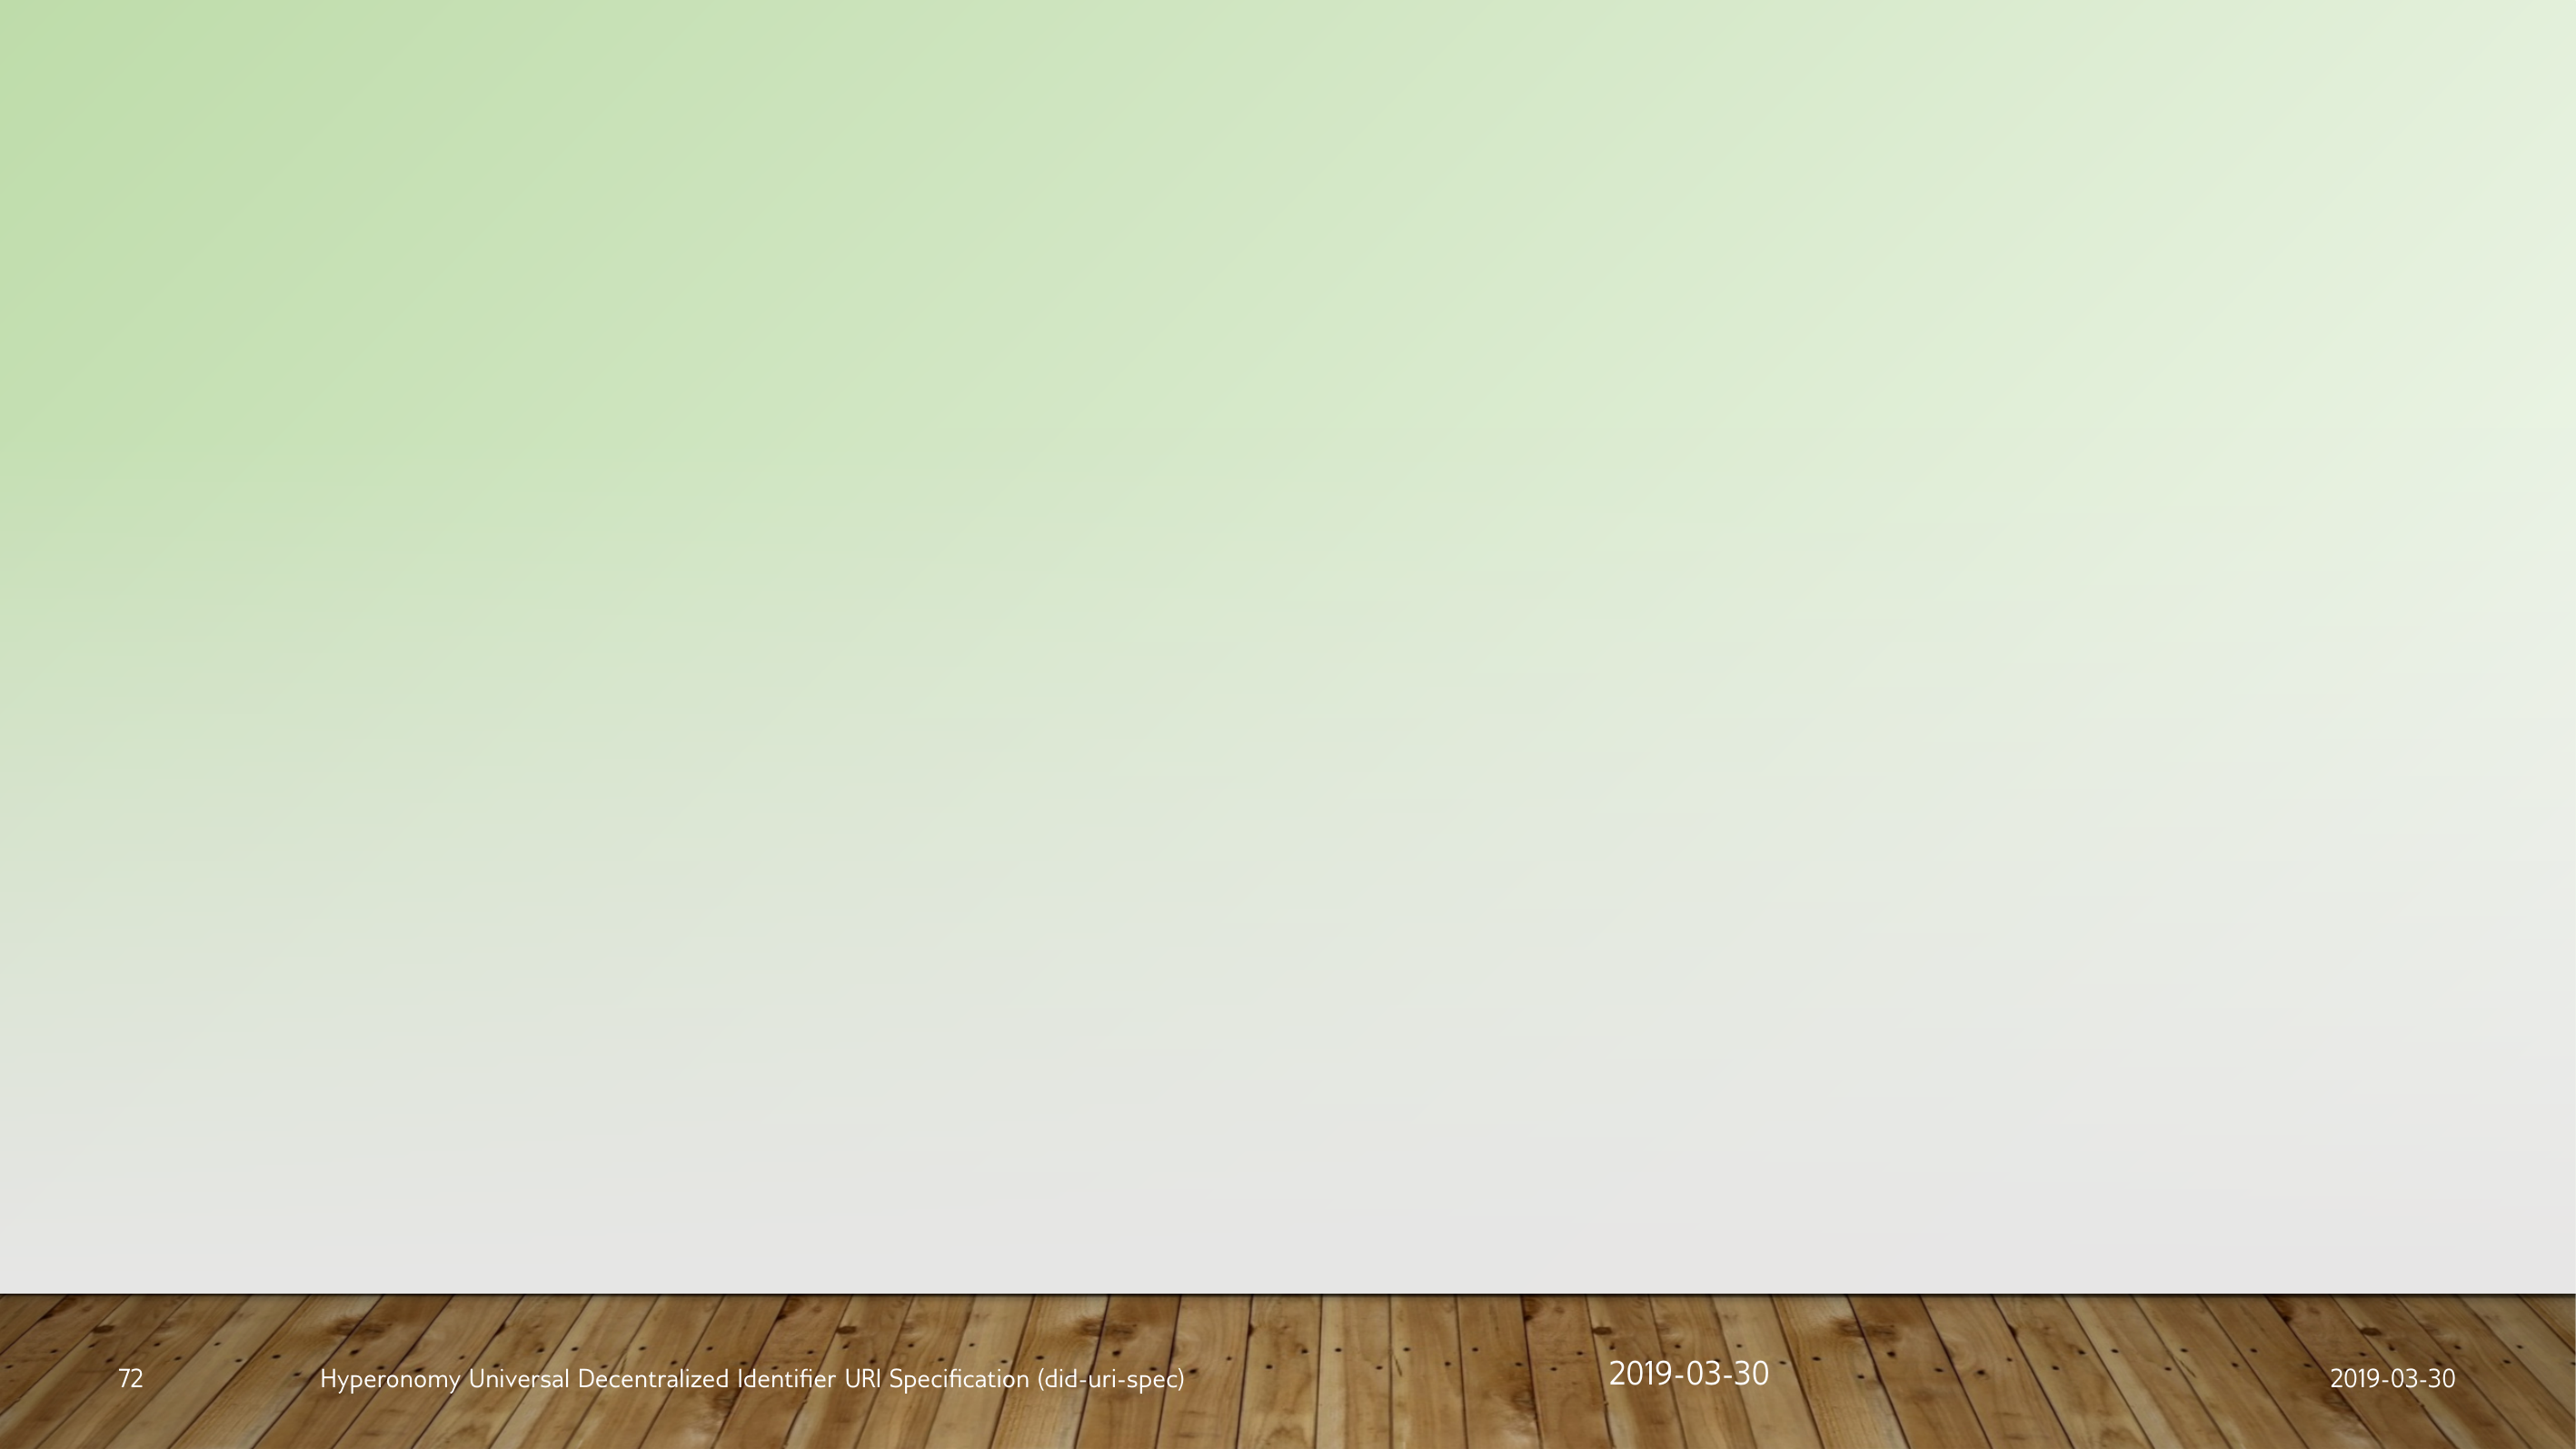

2019-03-30
72
2019-03-30
Hyperonomy Universal Decentralized Identifier URI Specification (did-uri-spec)